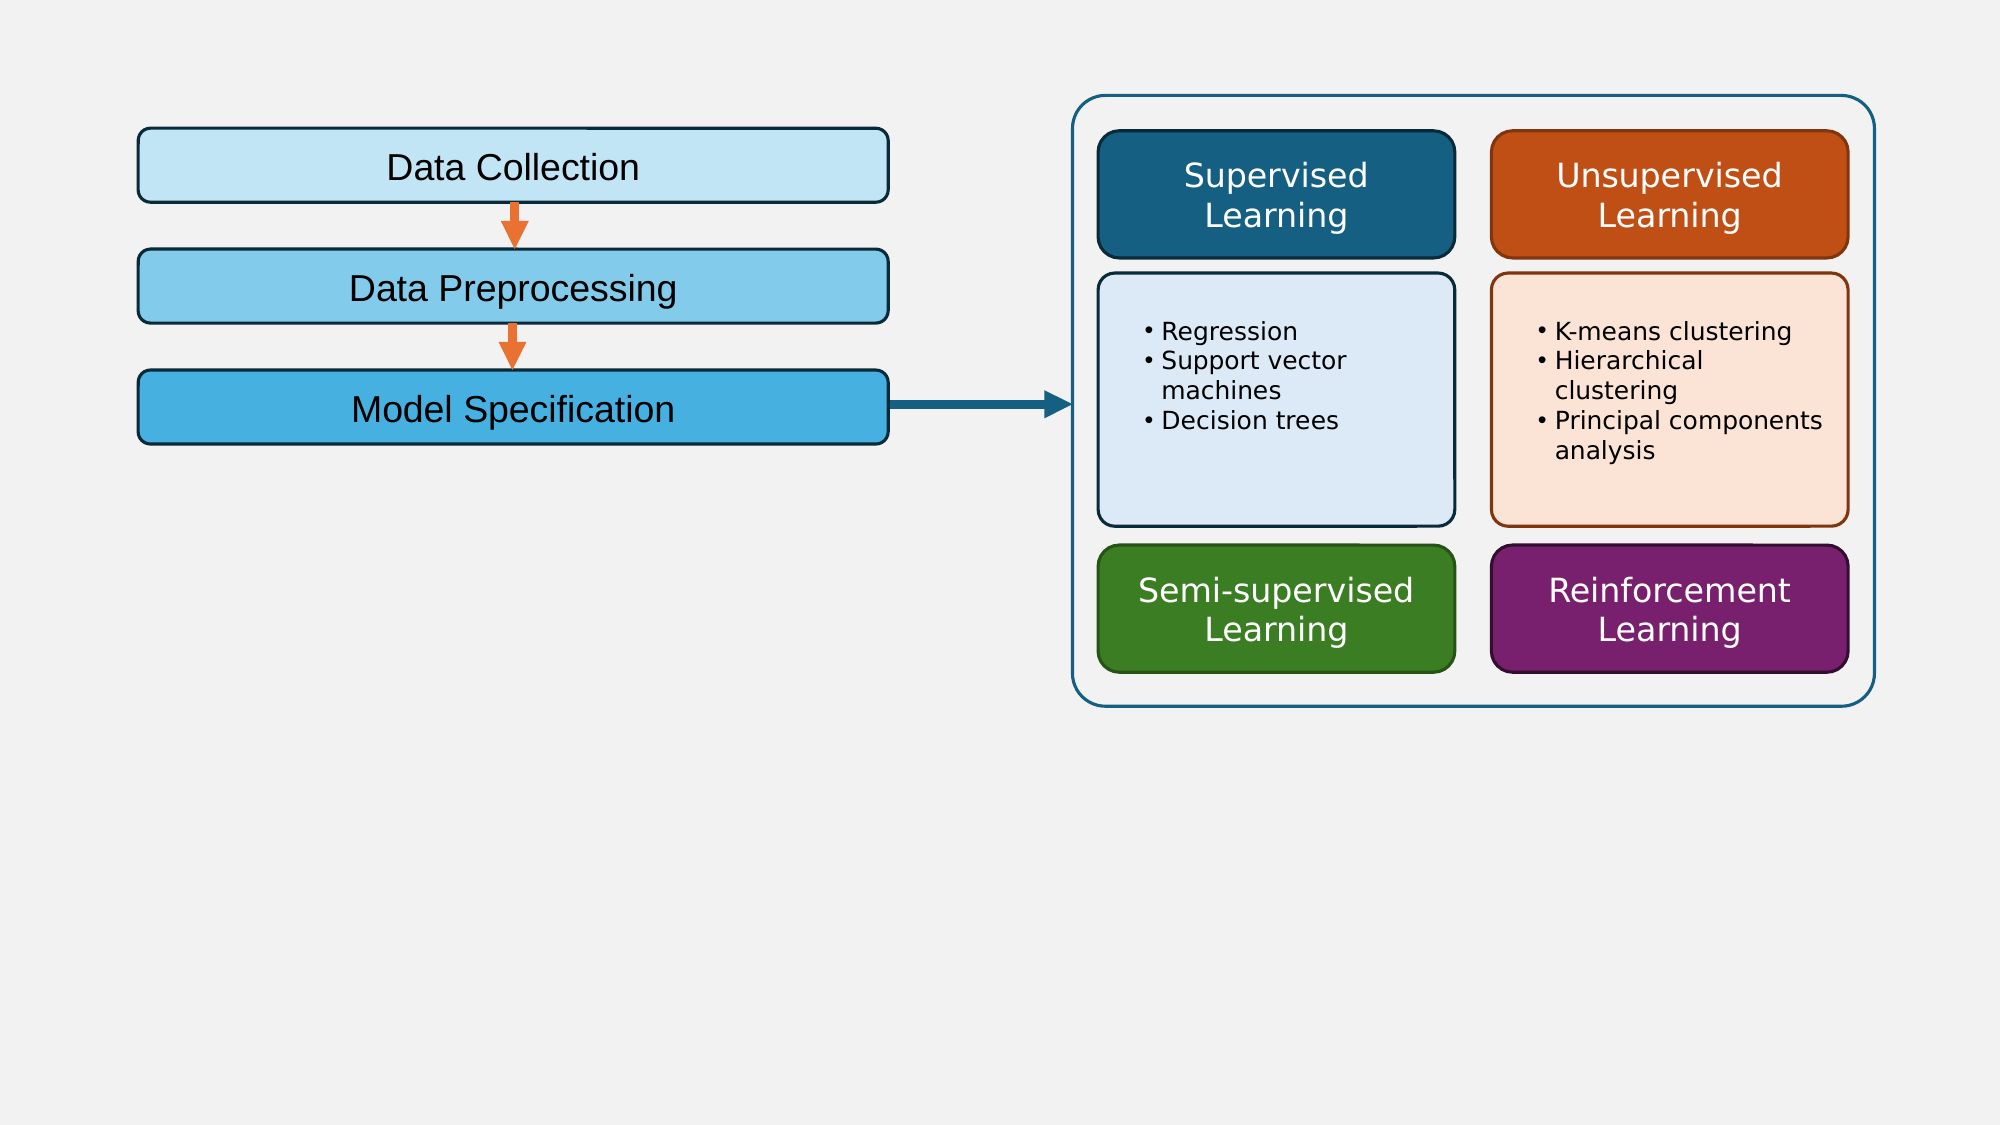

Data Collection
Supervised Learning

Regression
Support vector machines
Decision trees
Unsupervised Learning

K-means clustering
Hierarchical clustering
Principal components analysis

Data Preprocessing
Model Specification
Reinforcement Learning
Semi-supervised Learning